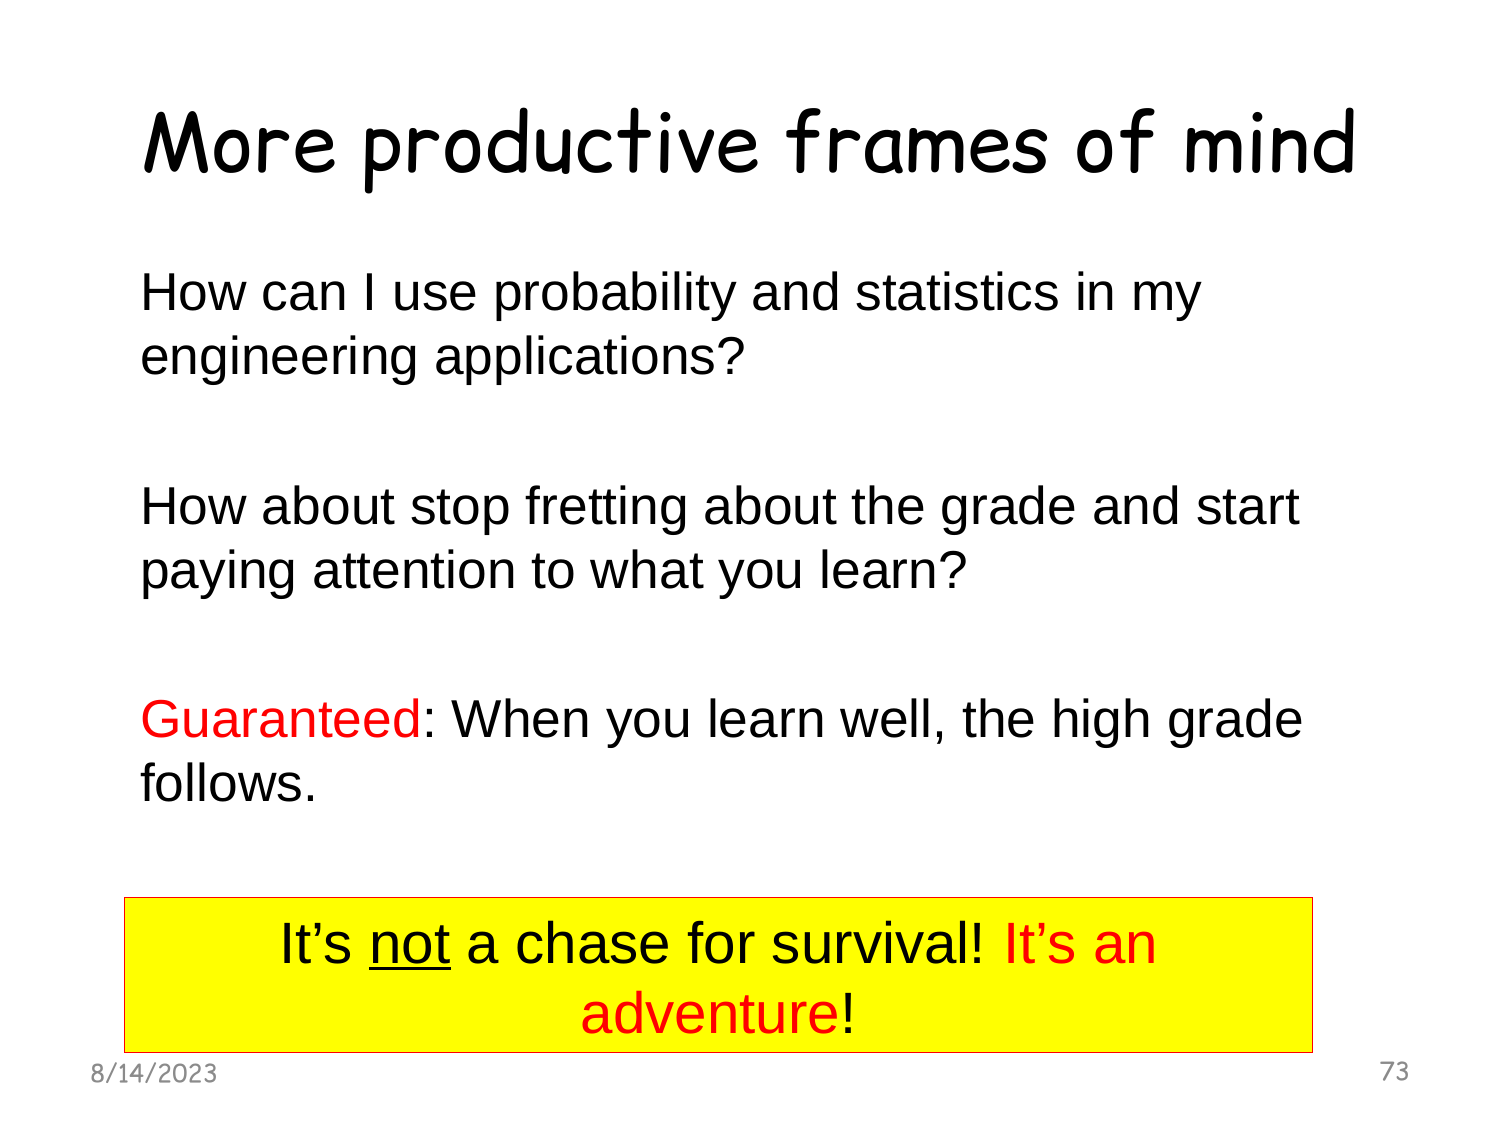

# More productive frames of mind
How can I use probability and statistics in my engineering applications?

How about stop fretting about the grade and start paying attention to what you learn?

Guaranteed: When you learn well, the high grade follows.
It’s not a chase for survival! It’s an adventure!
8/14/2023
73